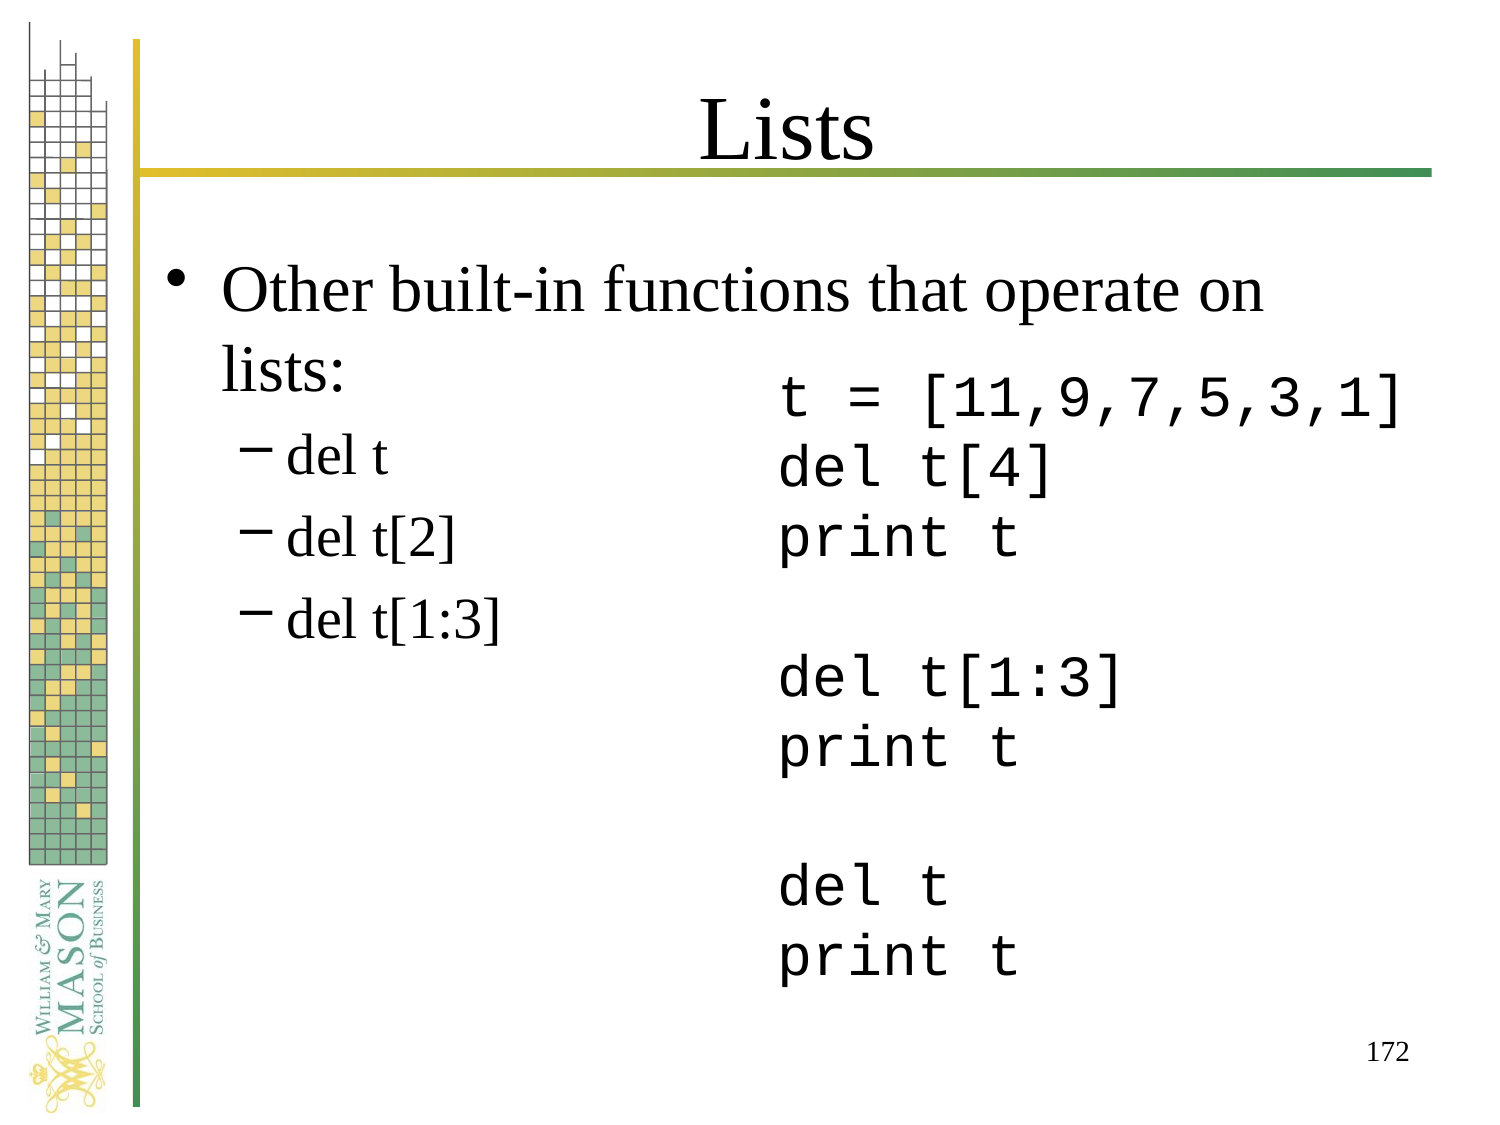

# Lists
Other built-in functions that operate on lists:
del t
del t[2]
del t[1:3]
t = [11,9,7,5,3,1]
del t[4]
print t

del t[1:3]
print t

del t
print t
172